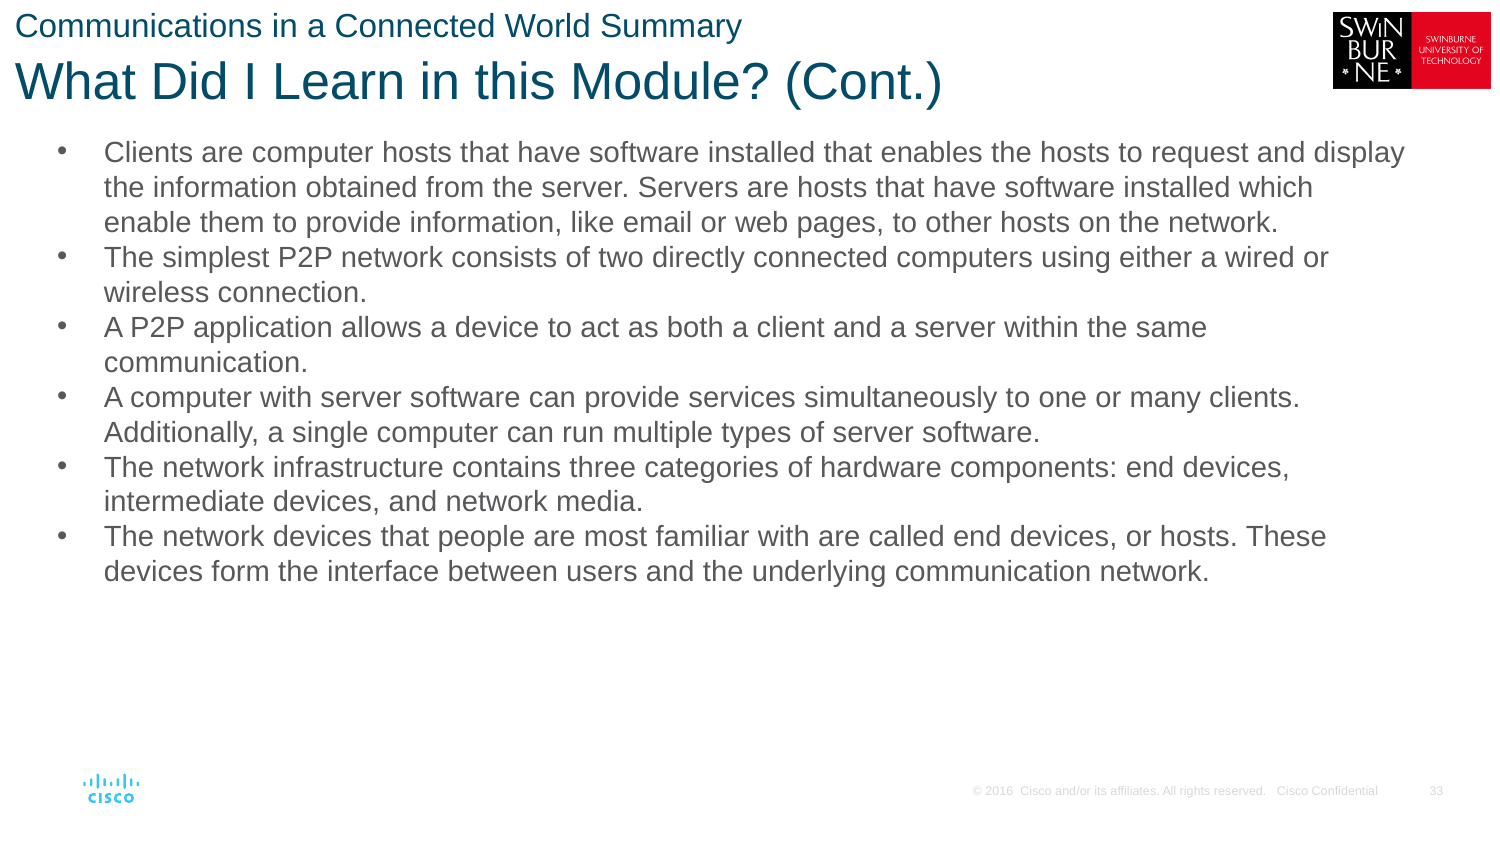

Communications in a Connected World Summary
What Did I Learn in this Module? (Cont.)
Clients are computer hosts that have software installed that enables the hosts to request and display the information obtained from the server. Servers are hosts that have software installed which enable them to provide information, like email or web pages, to other hosts on the network.
The simplest P2P network consists of two directly connected computers using either a wired or wireless connection.
A P2P application allows a device to act as both a client and a server within the same communication.
A computer with server software can provide services simultaneously to one or many clients. Additionally, a single computer can run multiple types of server software.
The network infrastructure contains three categories of hardware components: end devices, intermediate devices, and network media.
The network devices that people are most familiar with are called end devices, or hosts. These devices form the interface between users and the underlying communication network.